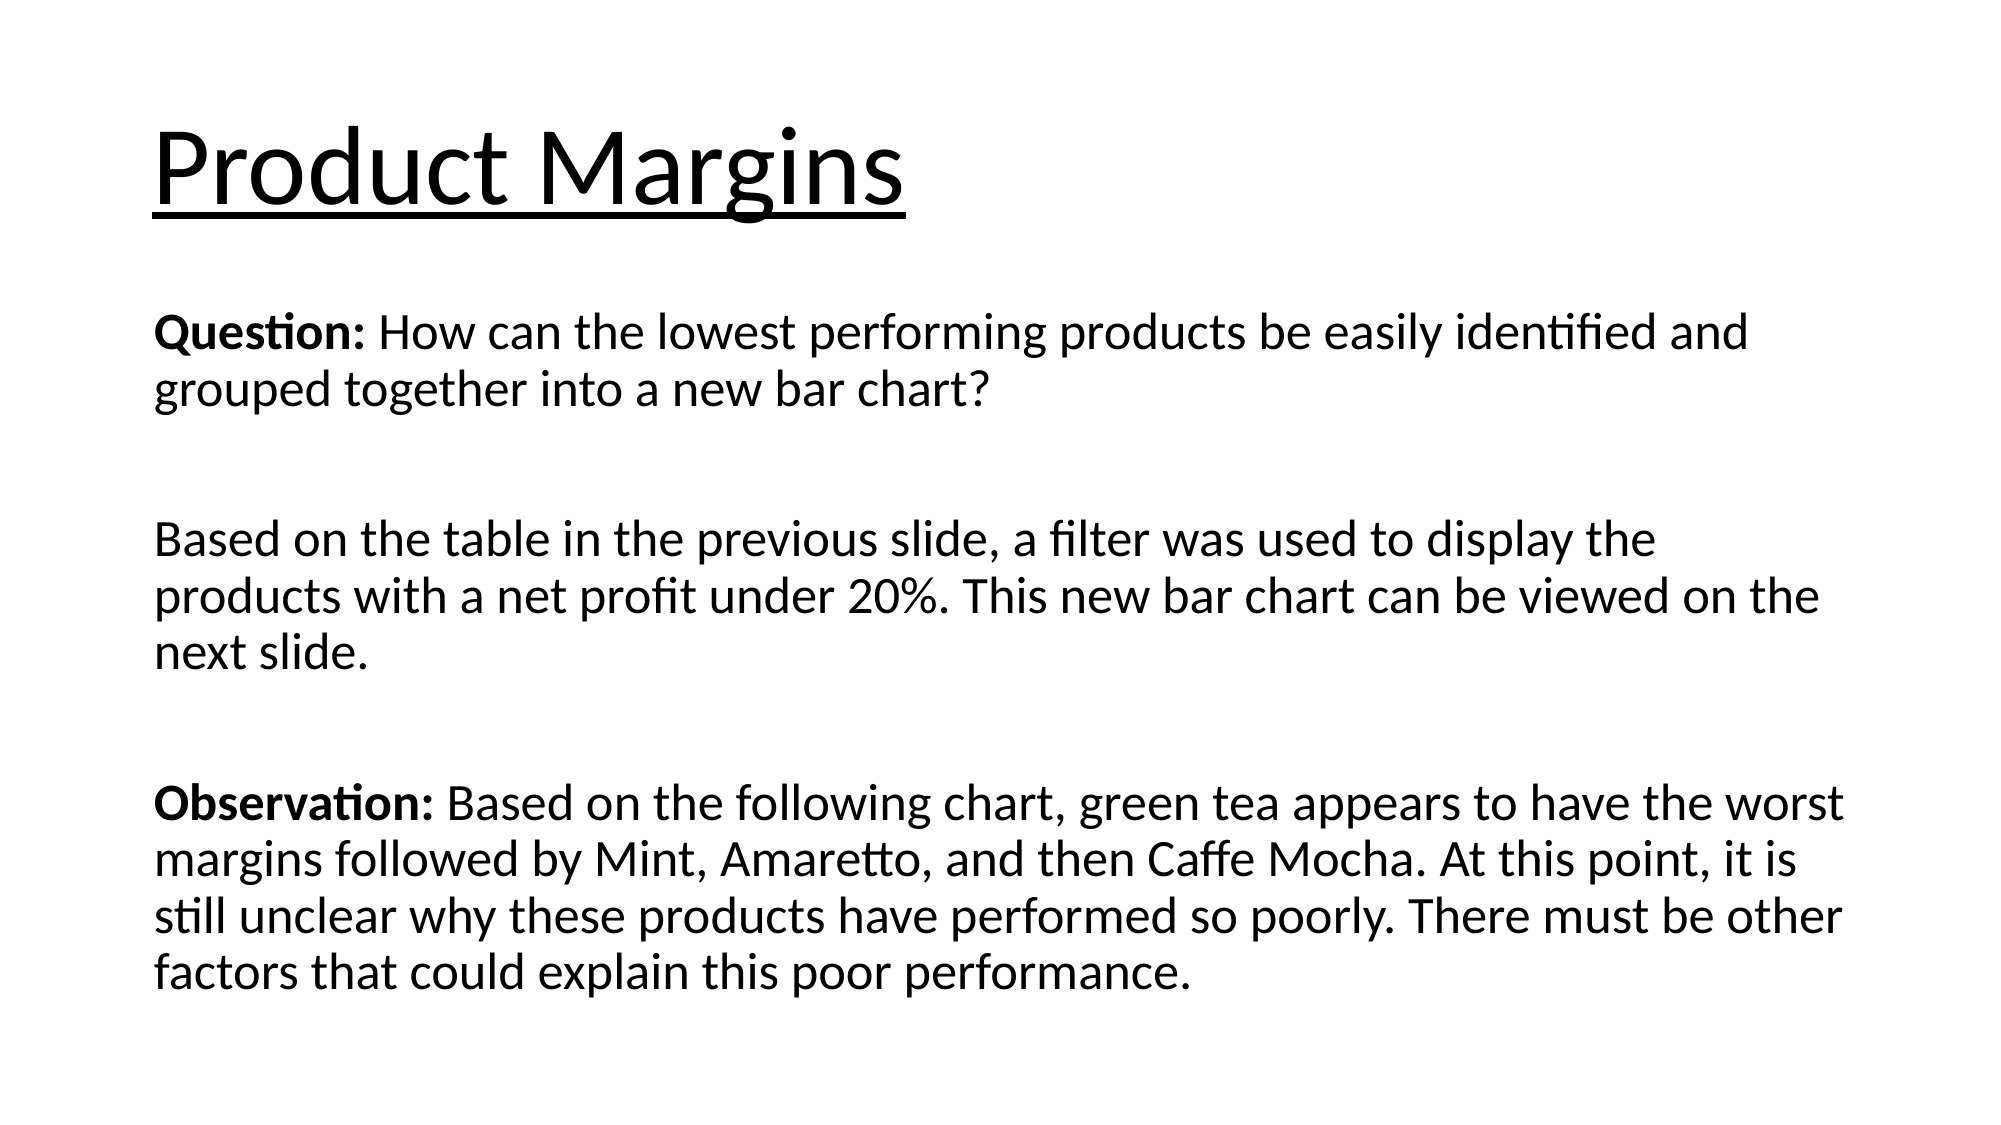

# Product Margins
Question: How can the lowest performing products be easily identified and grouped together into a new bar chart?

Based on the table in the previous slide, a filter was used to display the products with a net profit under 20%. This new bar chart can be viewed on the next slide.

Observation: Based on the following chart, green tea appears to have the worst margins followed by Mint, Amaretto, and then Caffe Mocha. At this point, it is still unclear why these products have performed so poorly. There must be other factors that could explain this poor performance.